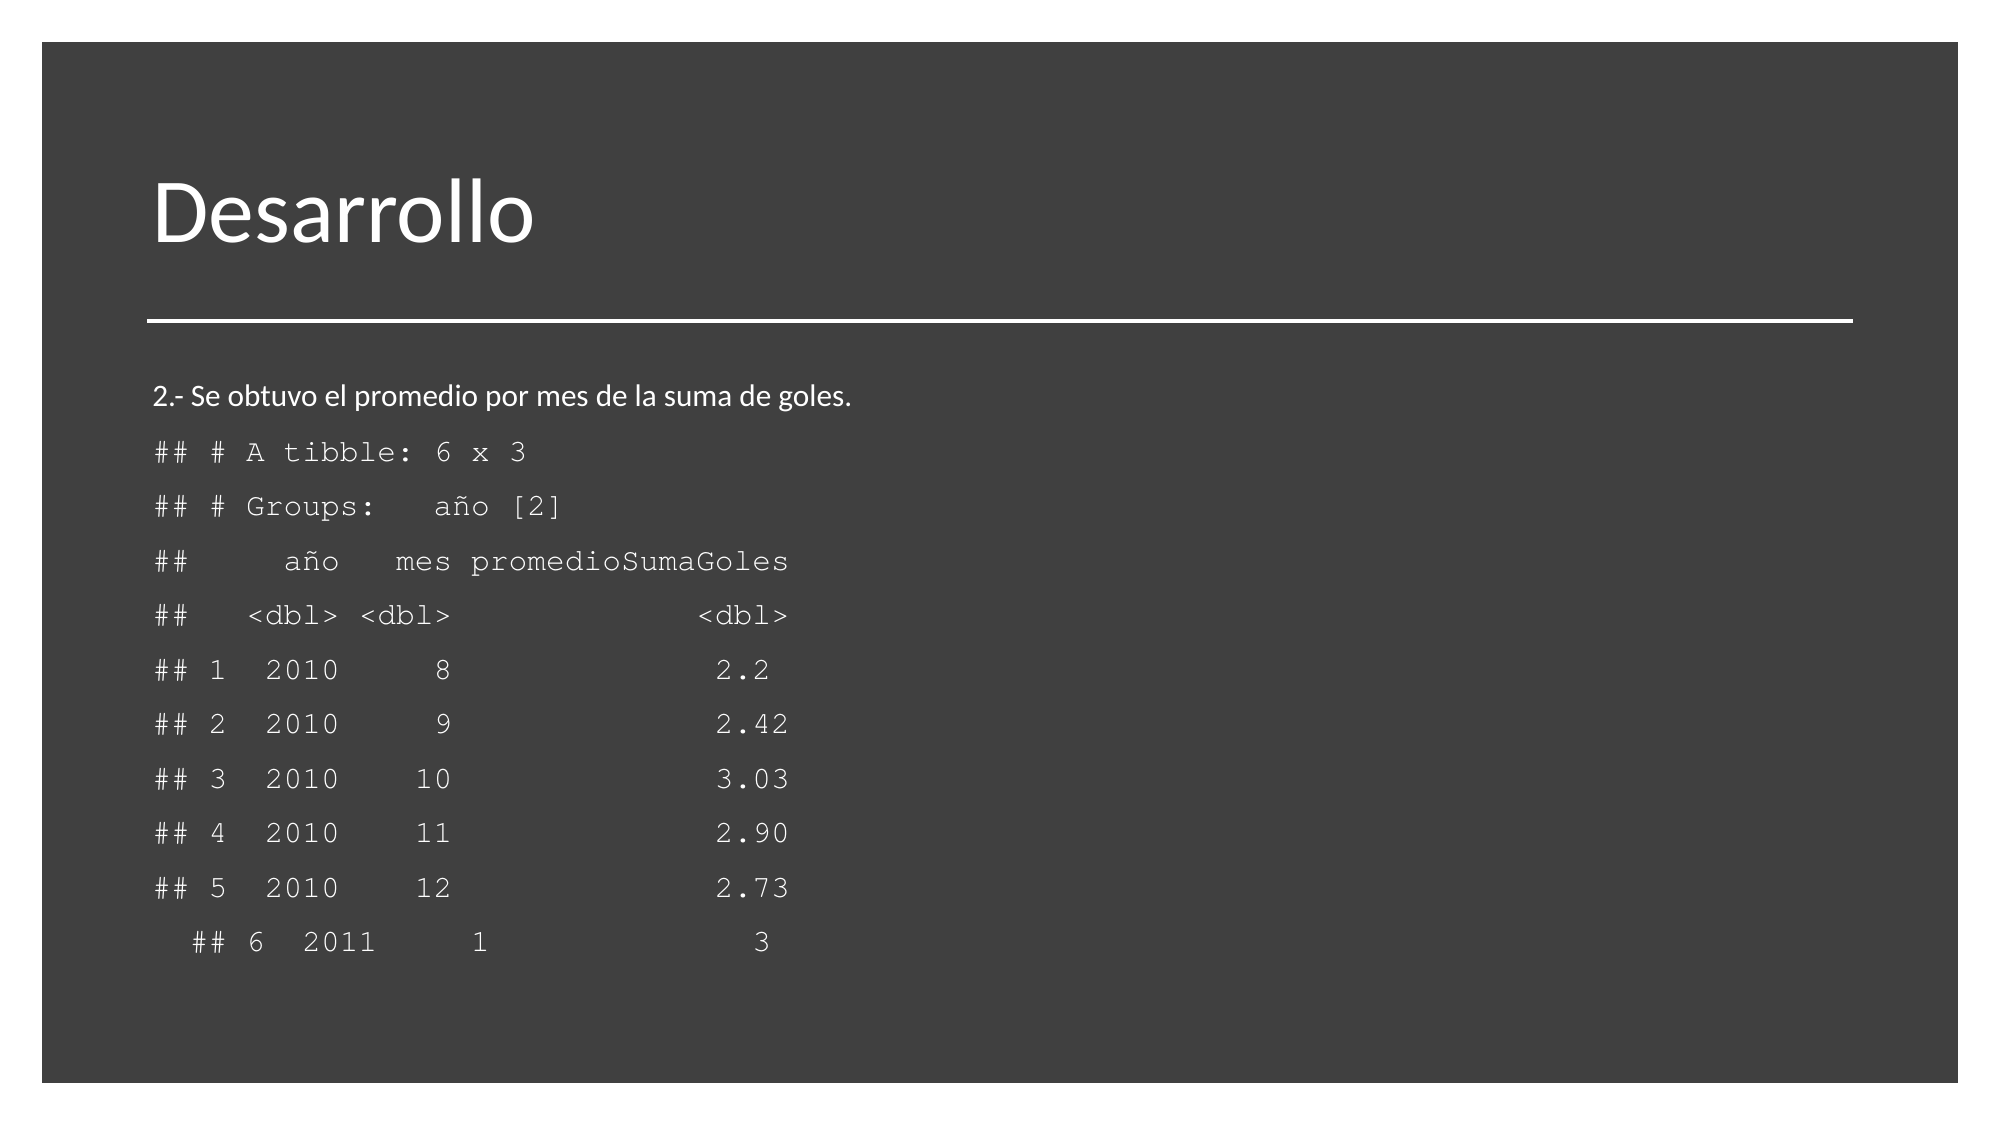

# Desarrollo
2.- Se obtuvo el promedio por mes de la suma de goles.
## # A tibble: 6 x 3
## # Groups:   año [2]
##     año   mes promedioSumaGoles
##   <dbl> <dbl>             <dbl>
## 1  2010     8              2.2
## 2  2010     9              2.42
## 3  2010    10              3.03
## 4  2010    11              2.90
## 5  2010    12              2.73
## 6  2011     1              3